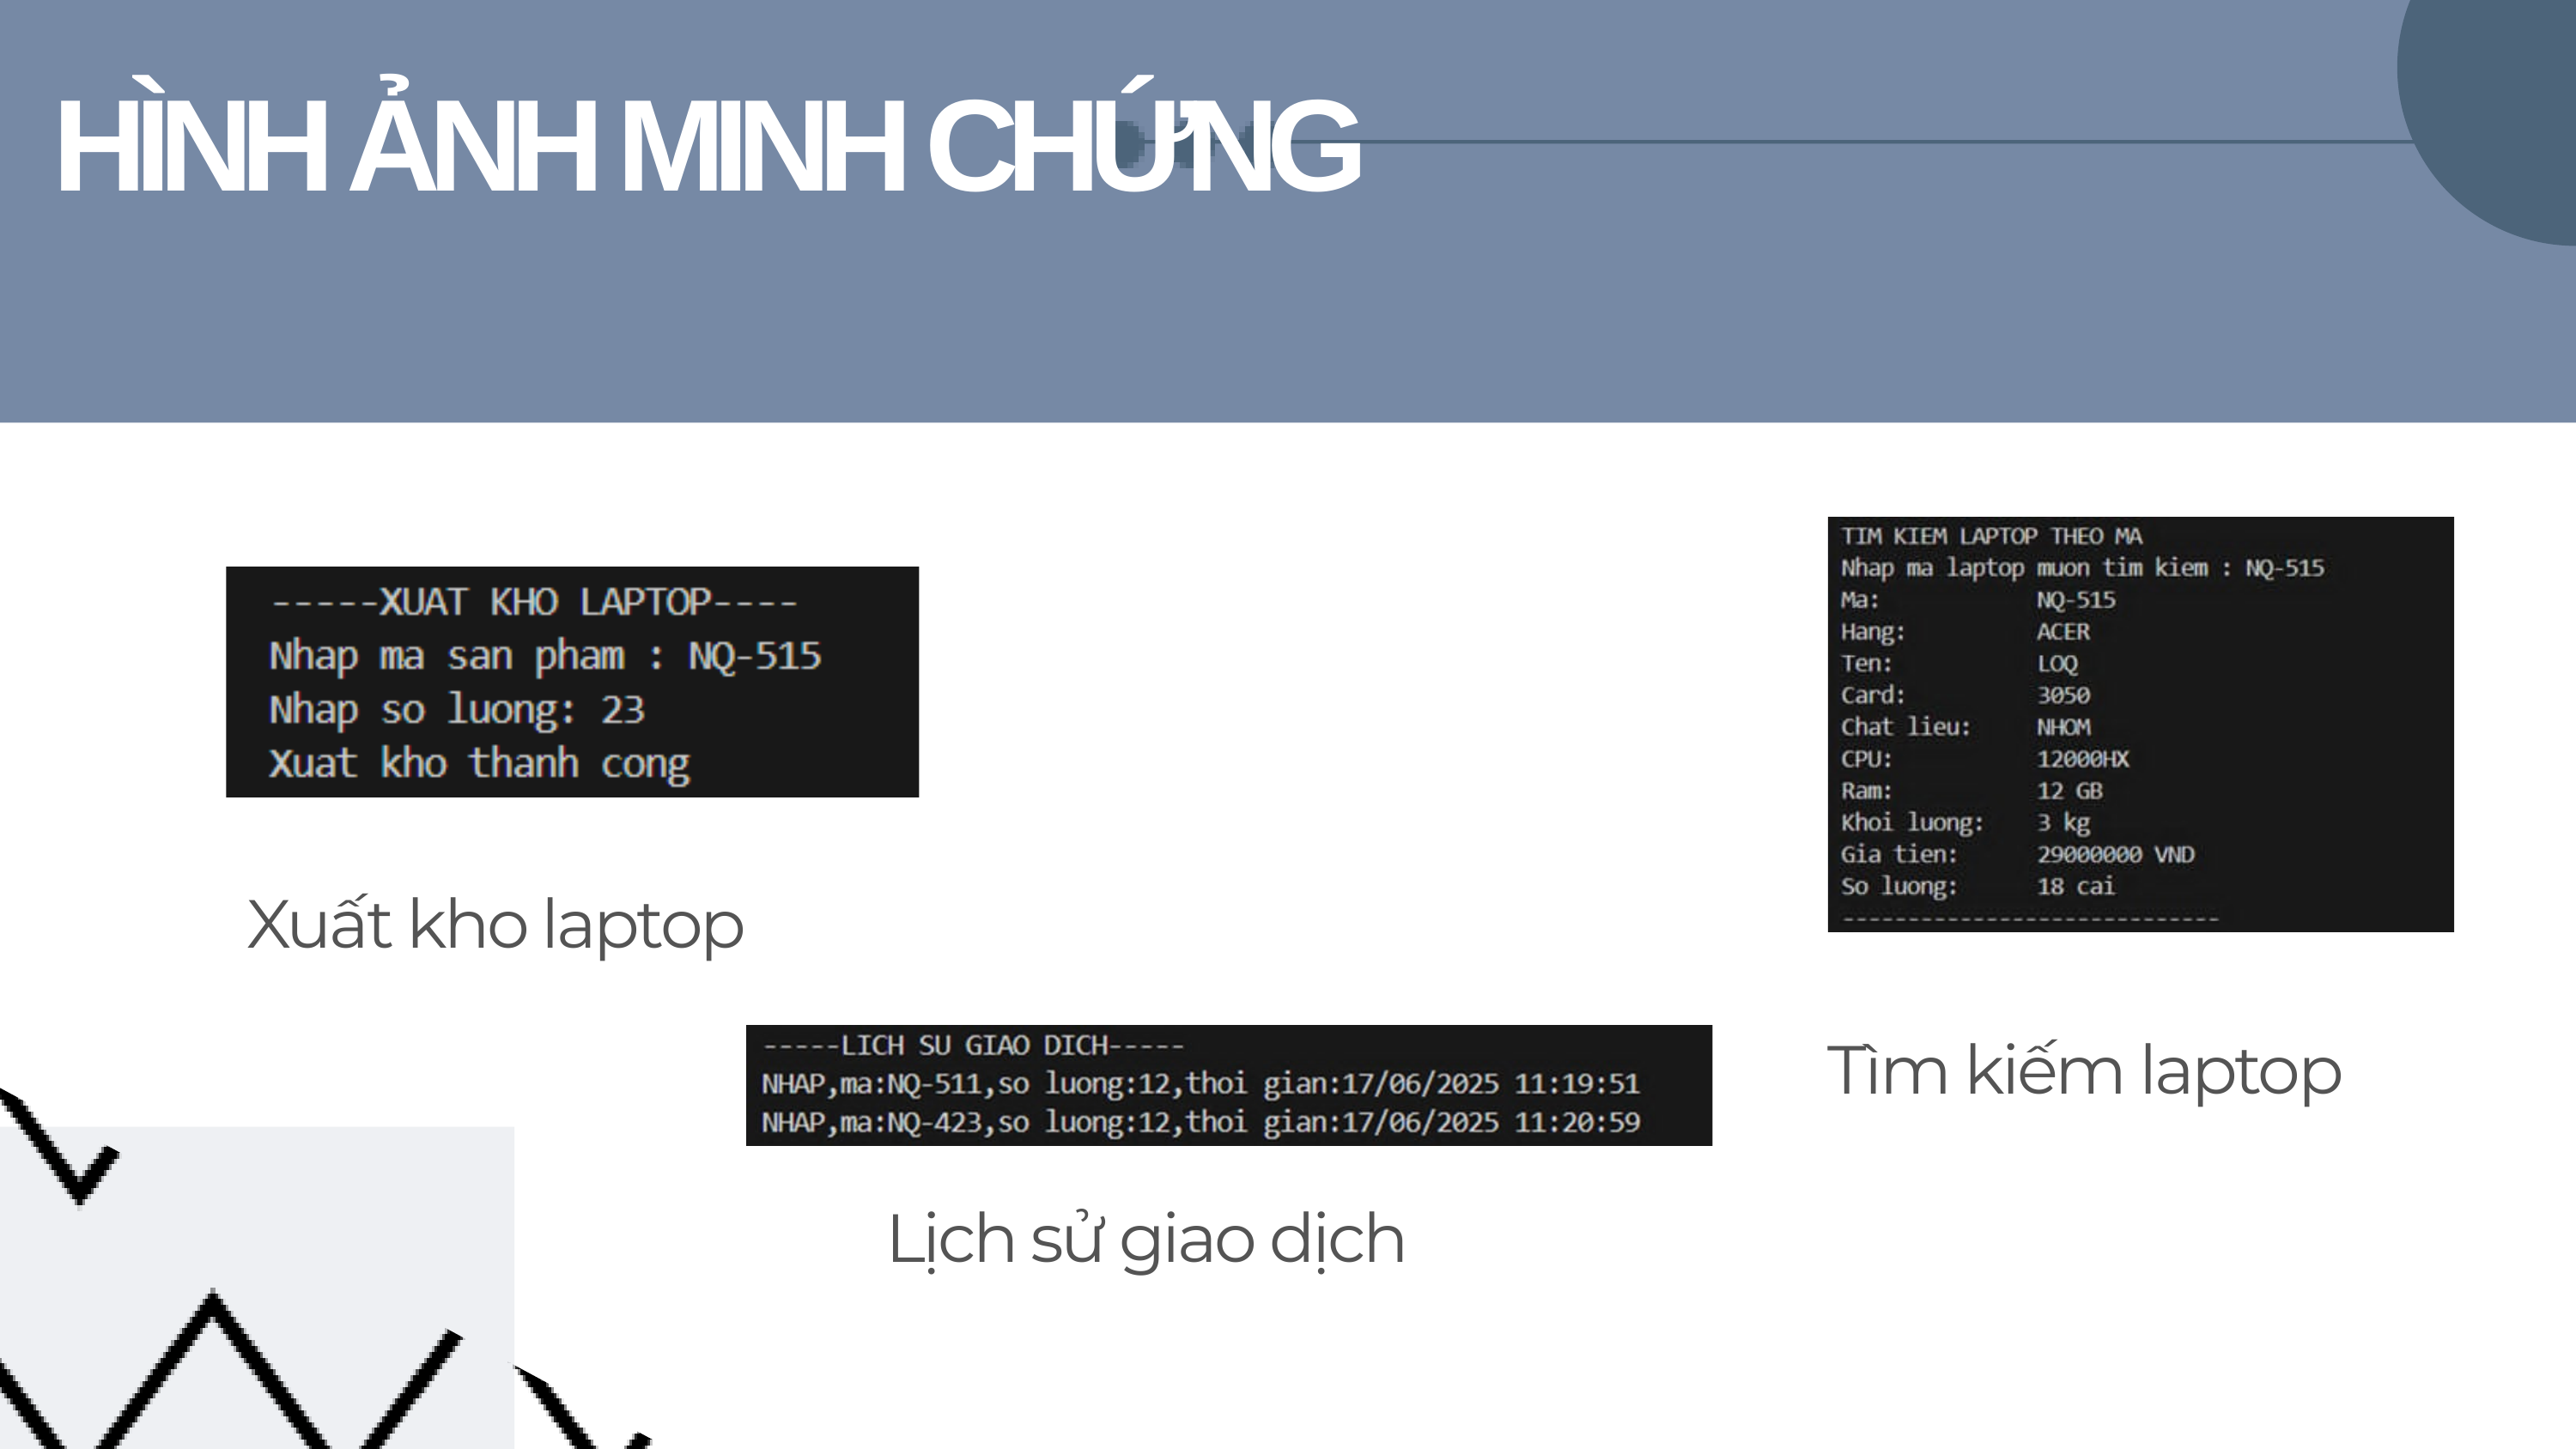

HÌNH ẢNH MINH CHỨNG

Xuất kho laptop

Tìm kiếm laptop

Lịch sử giao dịch